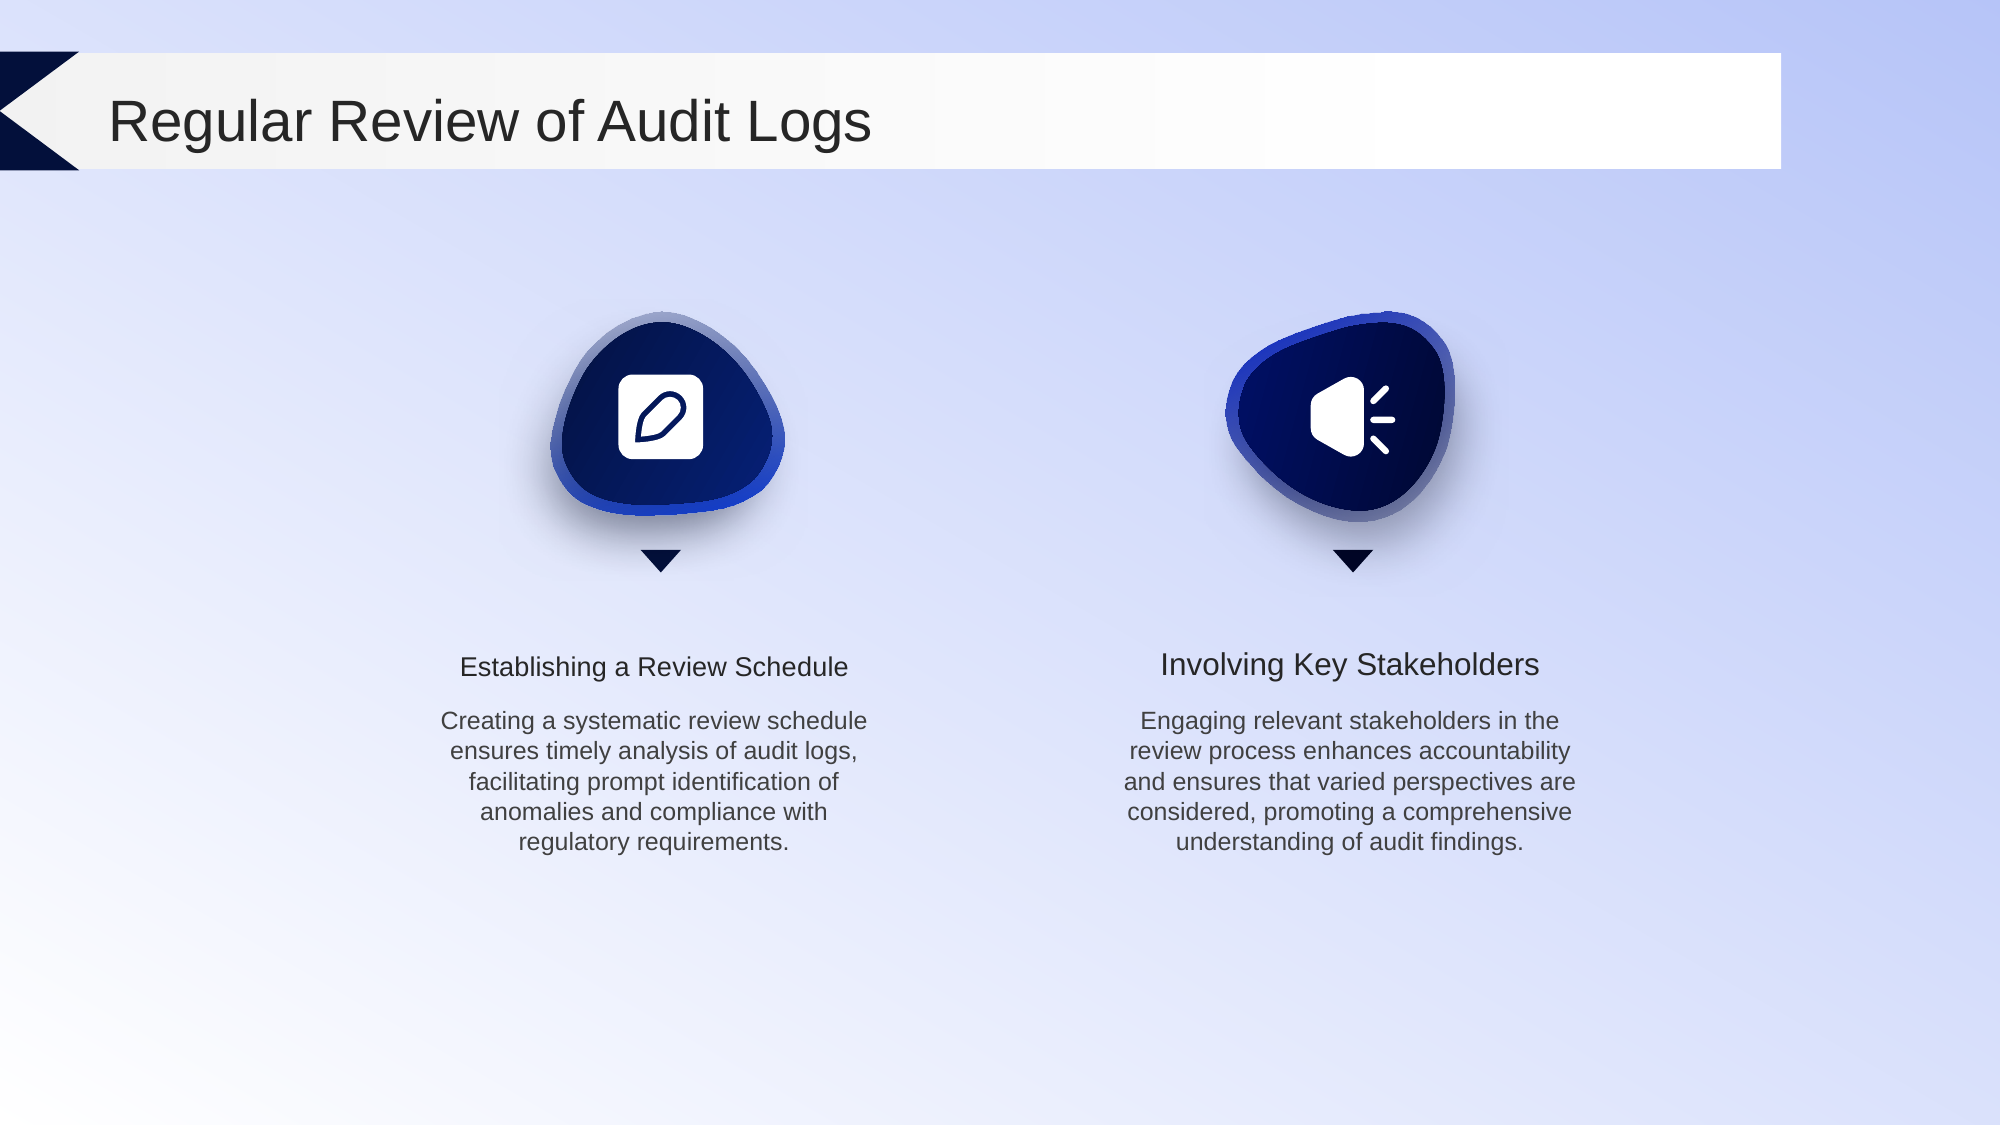

Regular Review of Audit Logs

Involving Key Stakeholders
Establishing a Review Schedule
Engaging relevant stakeholders in the review process enhances accountability and ensures that varied perspectives are considered, promoting a comprehensive understanding of audit findings.
Creating a systematic review schedule ensures timely analysis of audit logs, facilitating prompt identification of anomalies and compliance with regulatory requirements.